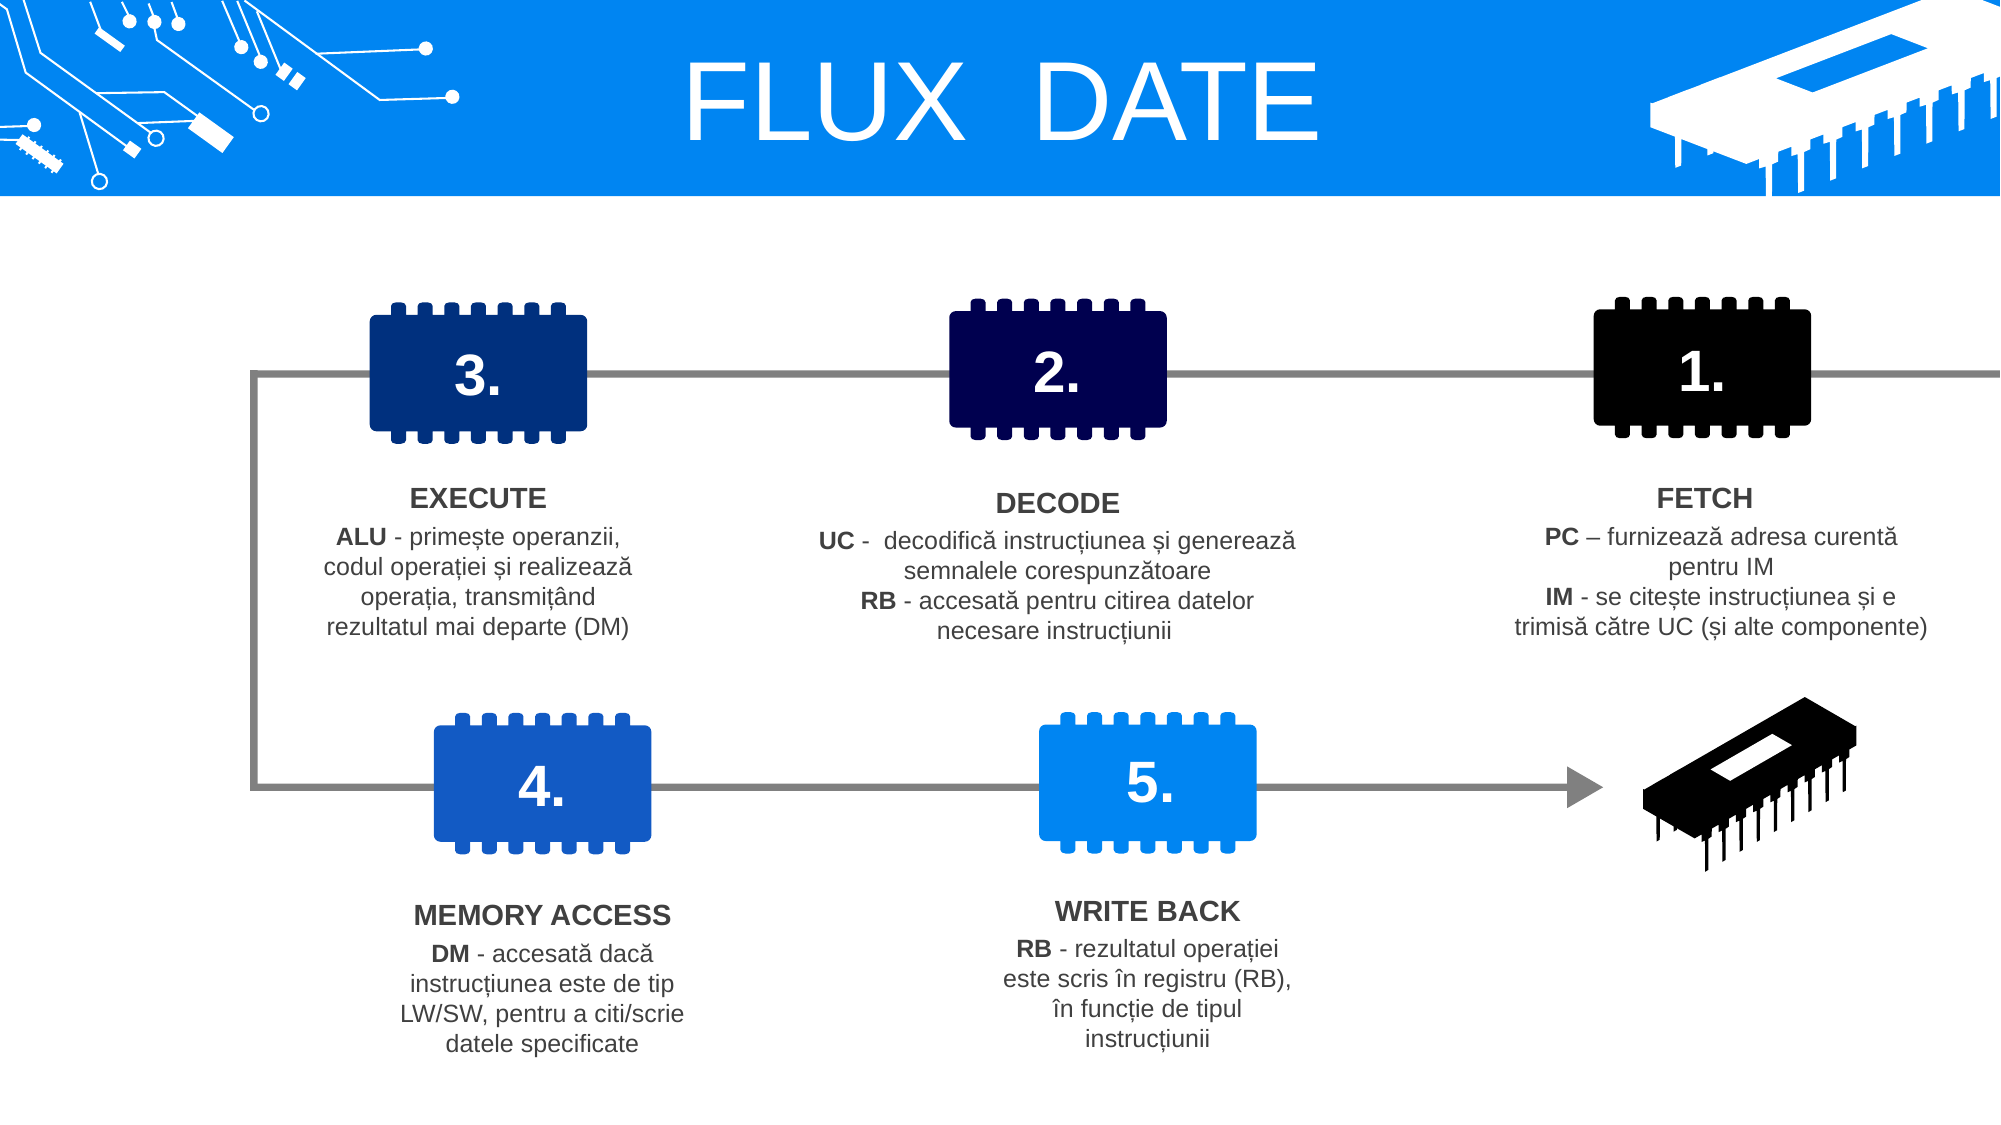

FLUX  DATE

1.
2.
3.

EXECUTE
ALU - primește operanzii, codul operației și realizează operația, transmițând rezultatul mai departe (DM)
FETCH
PC – furnizează adresa curentă pentru IM
IM - se citește instrucțiunea și e trimisă către UC (și alte componente)
DECODE
UC -  decodifică instrucțiunea și generează semnalele corespunzătoare
RB - accesată pentru citirea datelor necesare instrucțiunii

5.
4.
WRITE BACK
RB - rezultatul operației este scris în registru (RB), în funcție de tipul instrucțiunii
MEMORY ACCESS
DM - accesată dacă instrucțiunea este de tip LW/SW, pentru a citi/scrie datele specificate